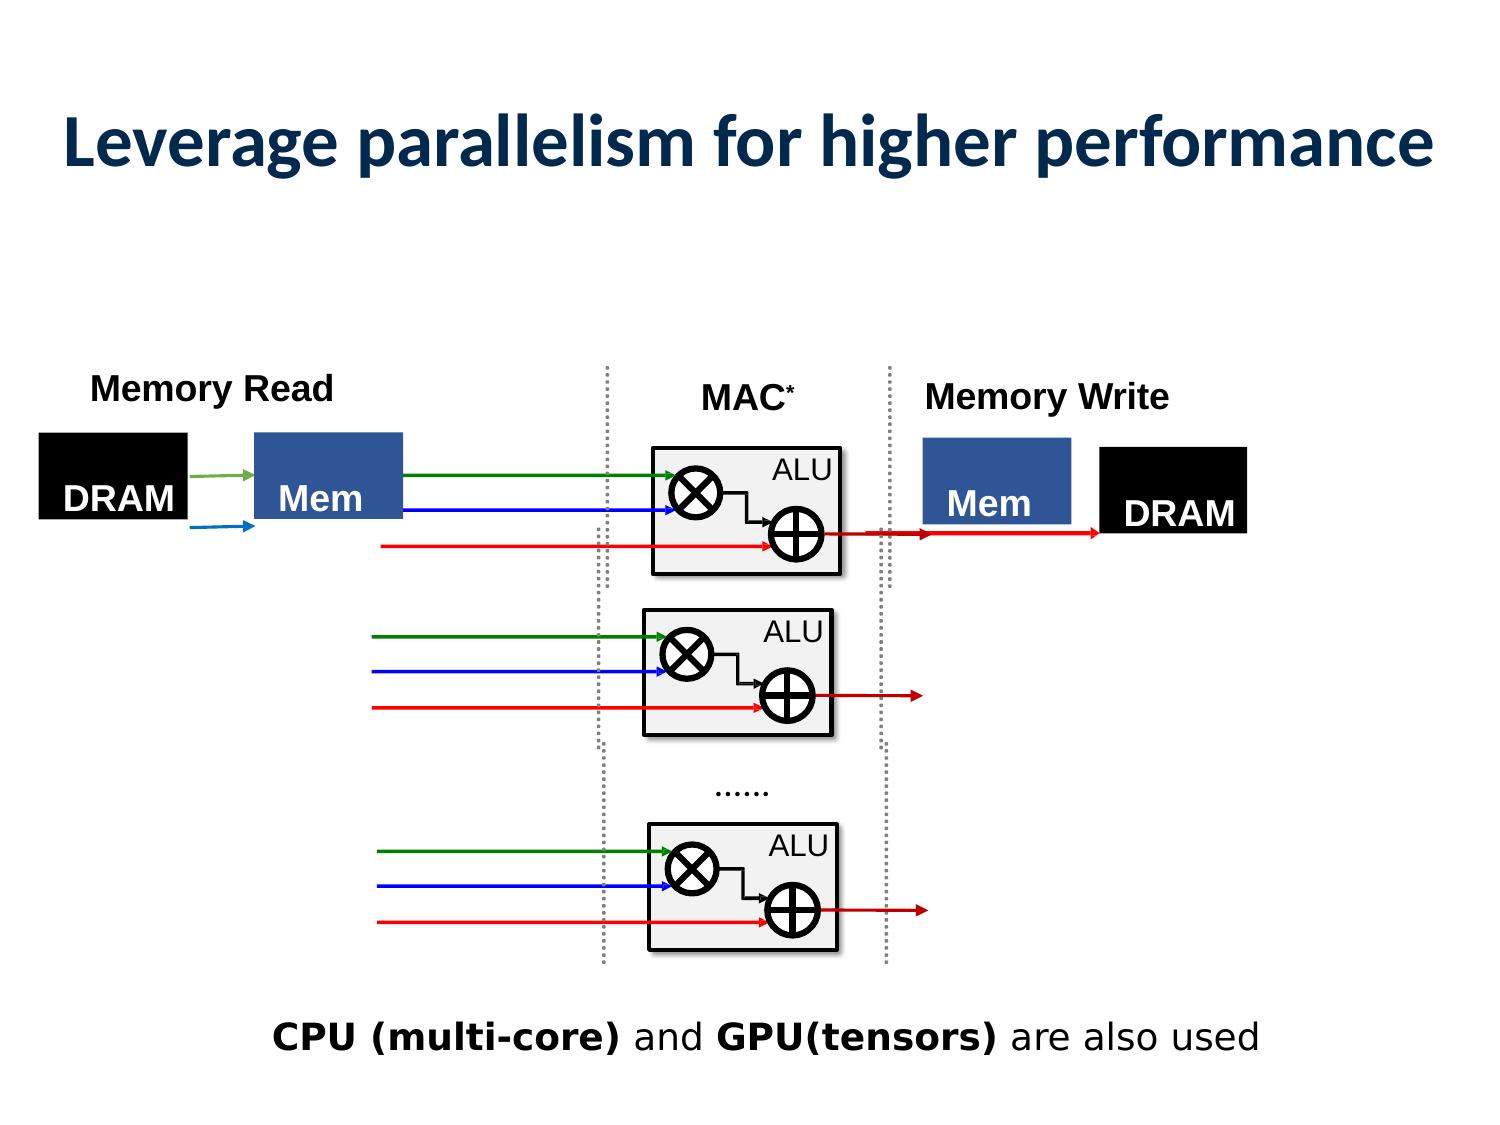

# Leverage parallelism for higher performance
Memory Read
MAC*

ALU

Memory Write

Mem

DRAM

Mem

DRAM

ALU

......

ALU

CPU (multi-core) and GPU(tensors) are also used
51